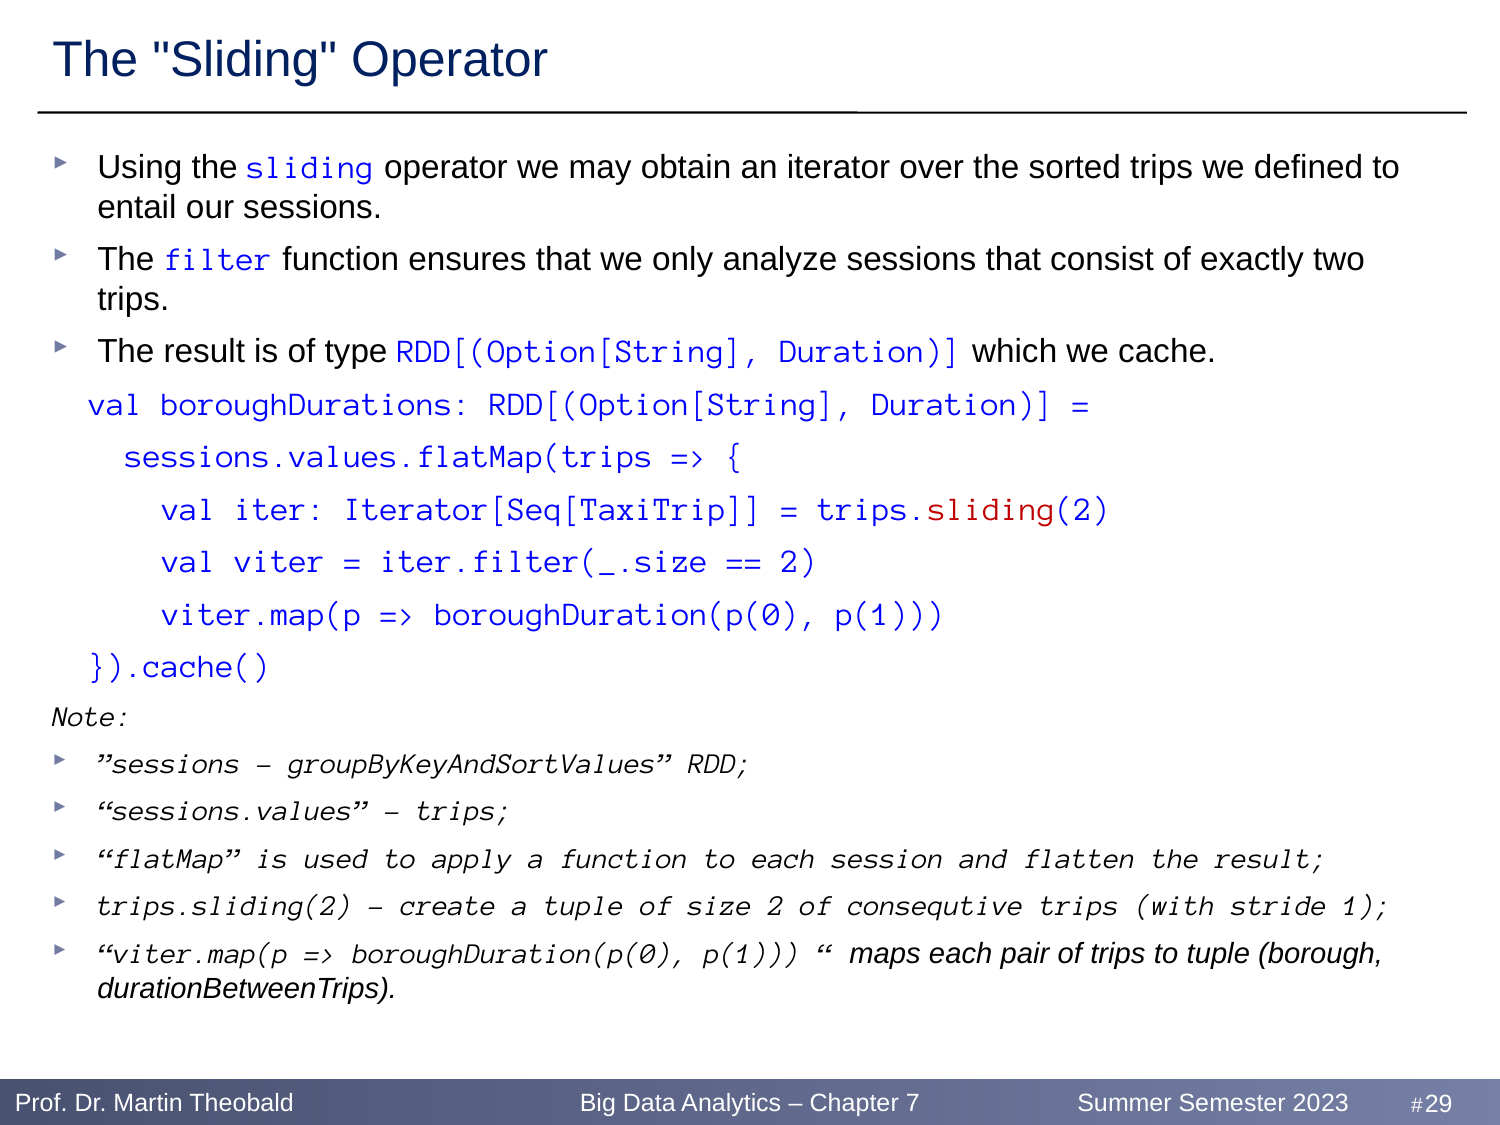

# The "Sliding" Operator
Using the sliding operator we may obtain an iterator over the sorted trips we defined to entail our sessions.
The filter function ensures that we only analyze sessions that consist of exactly two trips.
The result is of type RDD[(Option[String], Duration)] which we cache.
  val boroughDurations: RDD[(Option[String], Duration)] =
    sessions.values.flatMap(trips => {
      val iter: Iterator[Seq[TaxiTrip]] = trips.sliding(2)
      val viter = iter.filter(_.size == 2)
      viter.map(p => boroughDuration(p(0), p(1)))
  }).cache()
Note:
”sessions – groupByKeyAndSortValues” RDD;
“sessions.values” – trips;
“flatMap” is used to apply a function to each session and flatten the result;
trips.sliding(2) – create a tuple of size 2 of consequtive trips (with stride 1);
“viter.map(p => boroughDuration(p(0), p(1))) “ maps each pair of trips to tuple (borough, durationBetweenTrips).